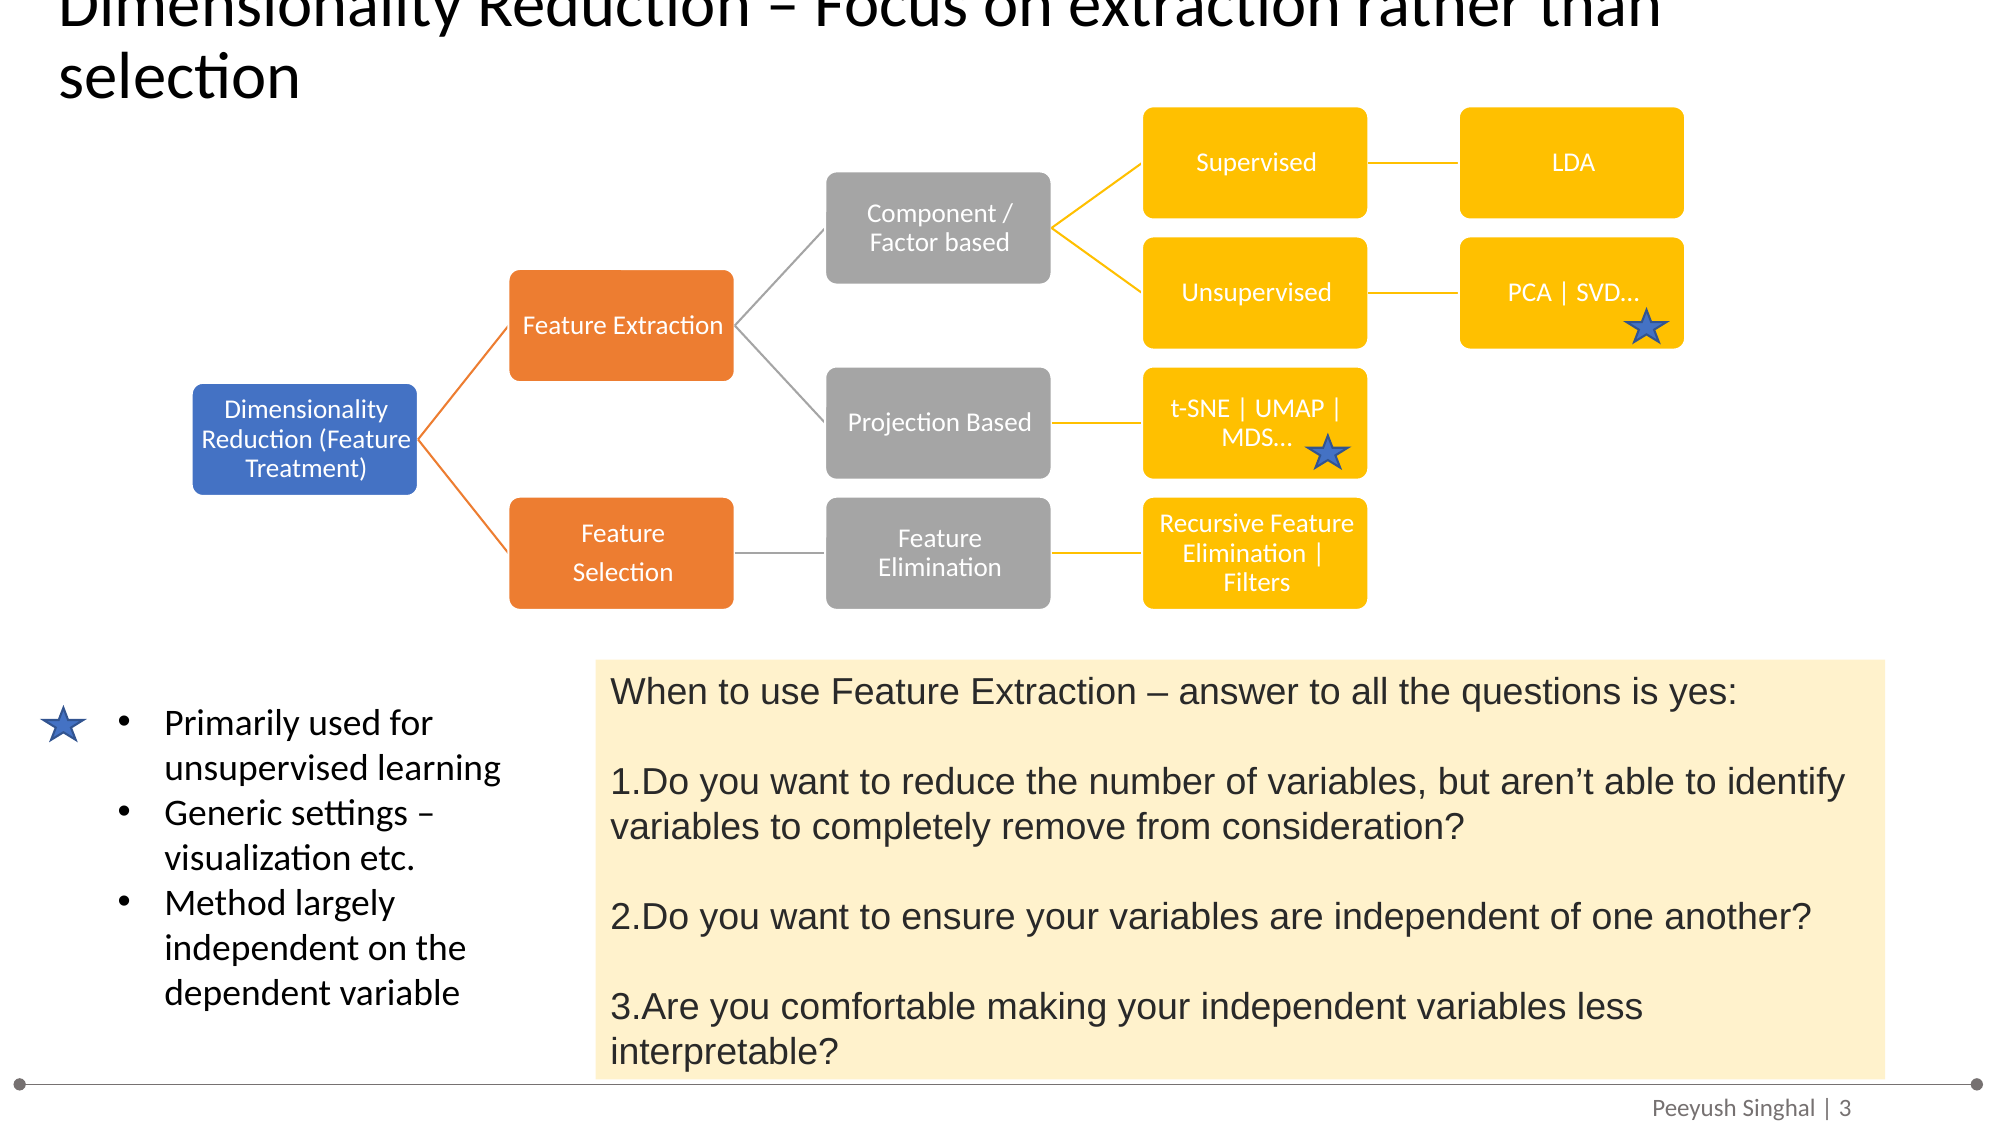

# Dimensionality Reduction – Focus on extraction rather than selection
Dimensionality Reduction (Feature Treatment)

Feature Extraction

Component / Factor based

Supervised

LDA

Unsupervised

PCA | SVD…

Projection Based

t-SNE | UMAP | MDS…

Feature
Selection

Feature Elimination

Recursive Feature Elimination |  Filters

When to use Feature Extraction – answer to all the questions is yes:

Do you want to reduce the number of variables, but aren’t able to identify variables to completely remove from consideration?

Do you want to ensure your variables are independent of one another?

Are you comfortable making your independent variables less interpretable?
Primarily used for unsupervised learning
Generic settings – visualization etc.
Method largely independent on the dependent variable